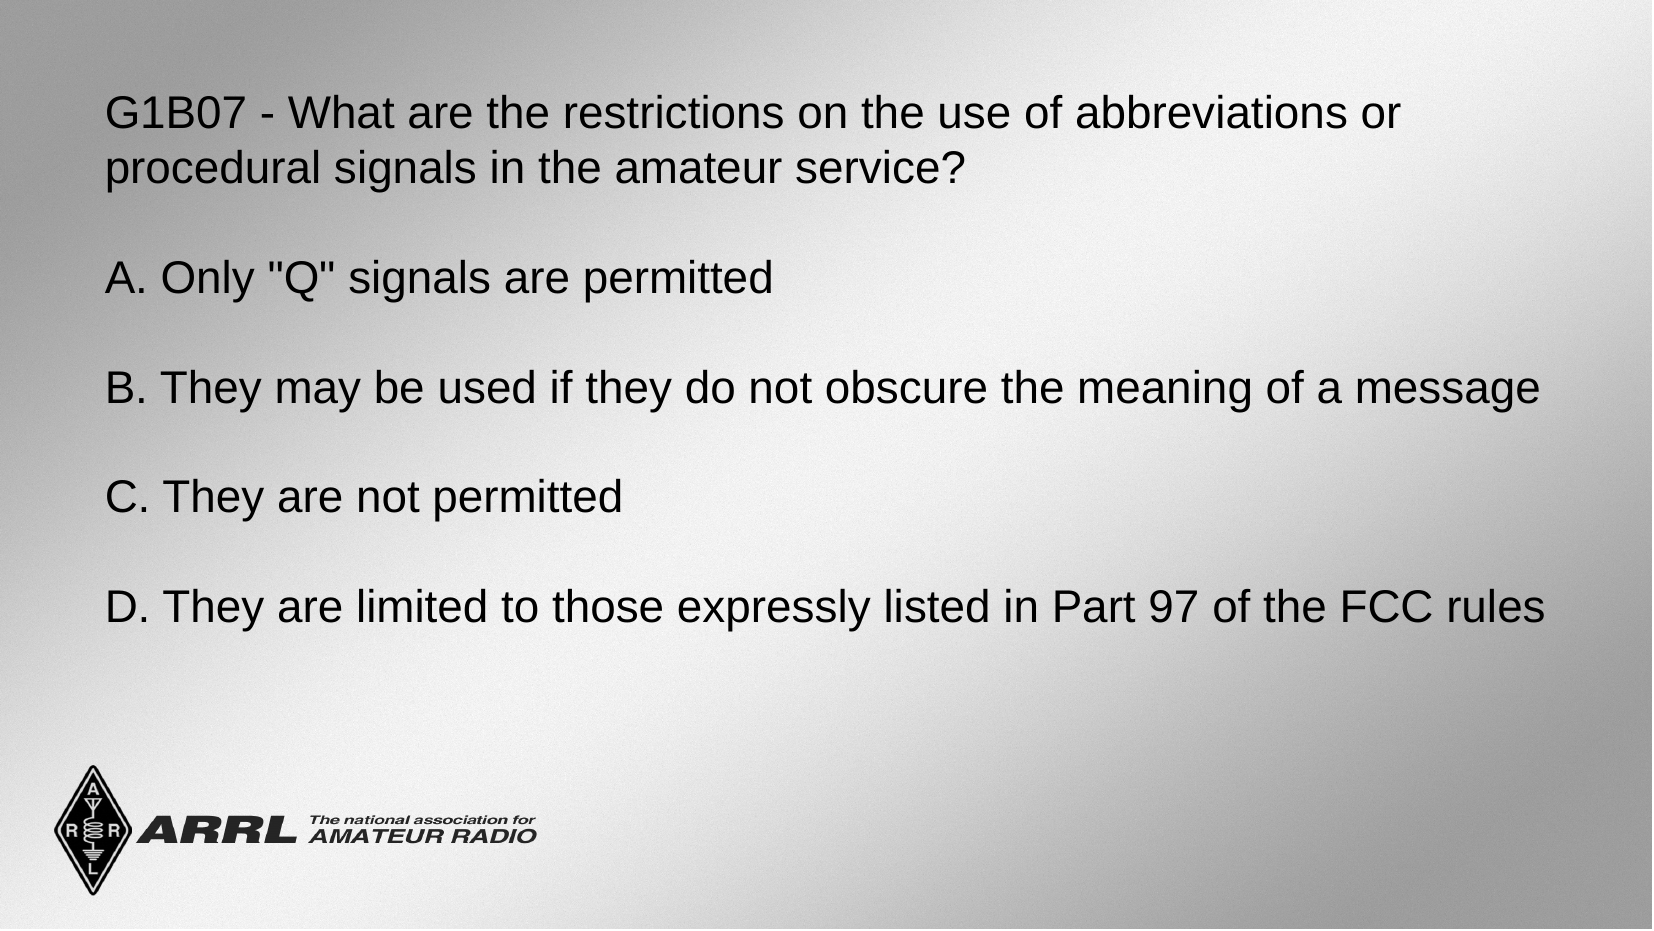

G1B07 - What are the restrictions on the use of abbreviations or procedural signals in the amateur service?

A. Only "Q" signals are permitted

B. They may be used if they do not obscure the meaning of a message

C. They are not permitted

D. They are limited to those expressly listed in Part 97 of the FCC rules